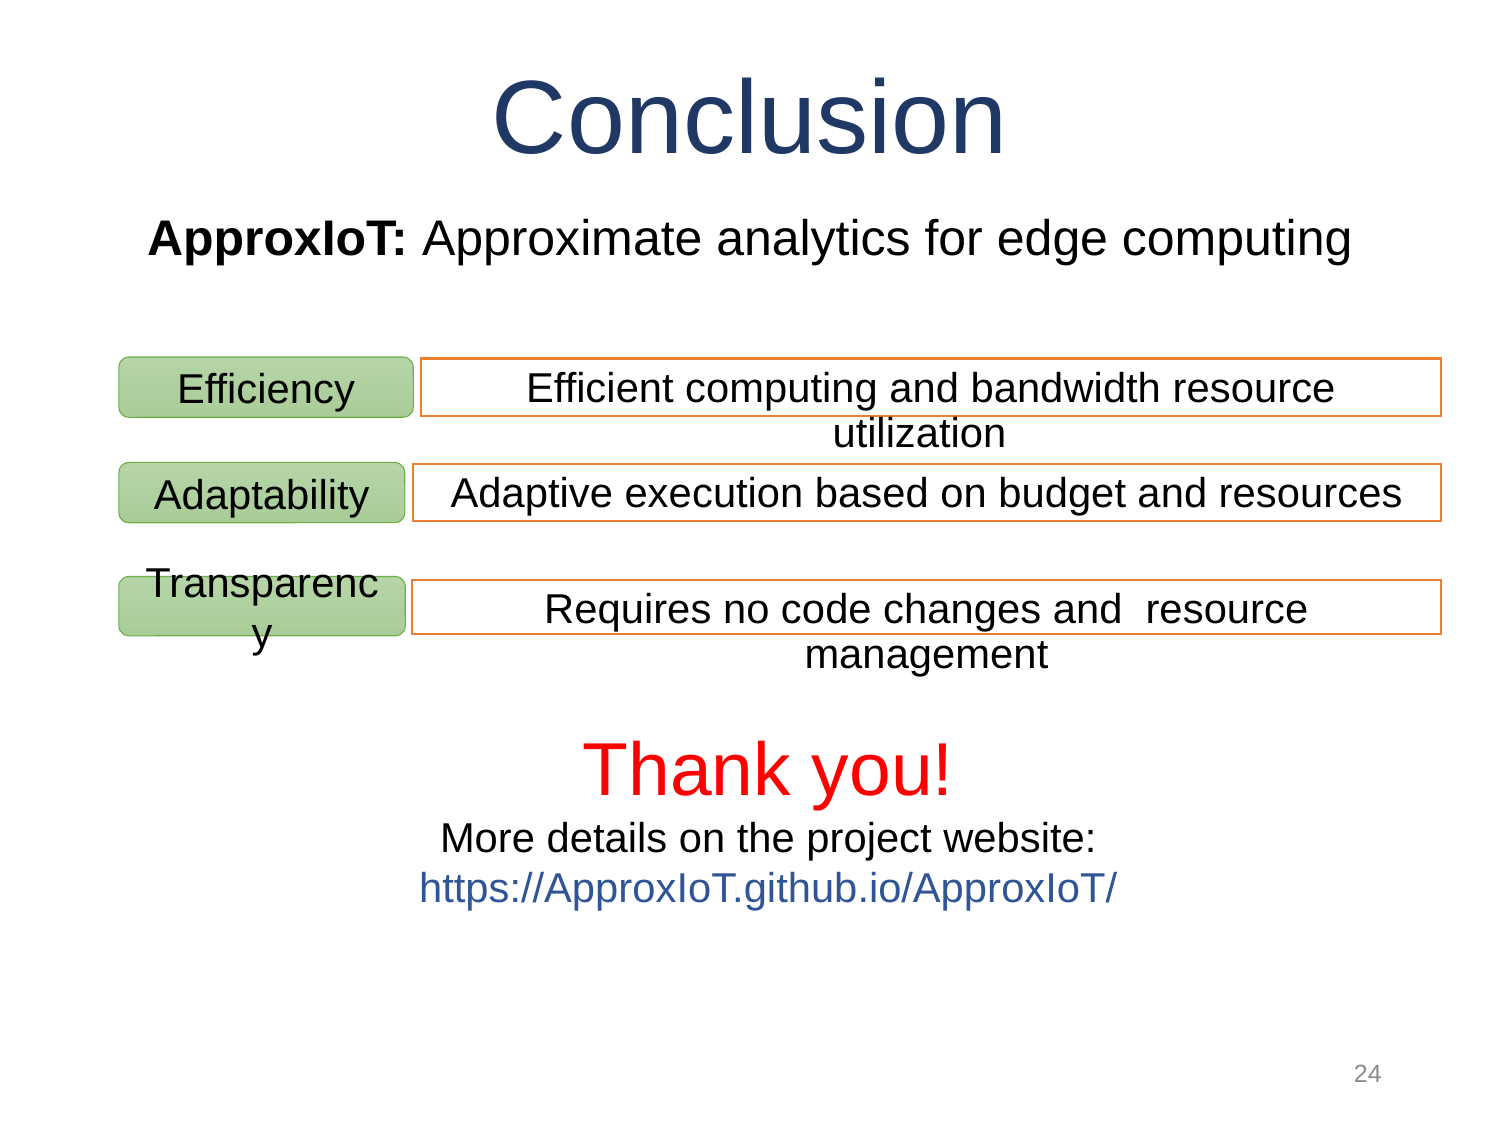

# Conclusion
ApproxIoT: Approximate analytics for edge computing
Efficiency
Efficient computing and bandwidth resource utilization
Adaptability
Adaptive execution based on budget and resources
Transparency
Requires no code changes and  resource management
Thank you!
More details on the project website:
https://ApproxIoT.github.io/ApproxIoT/
24